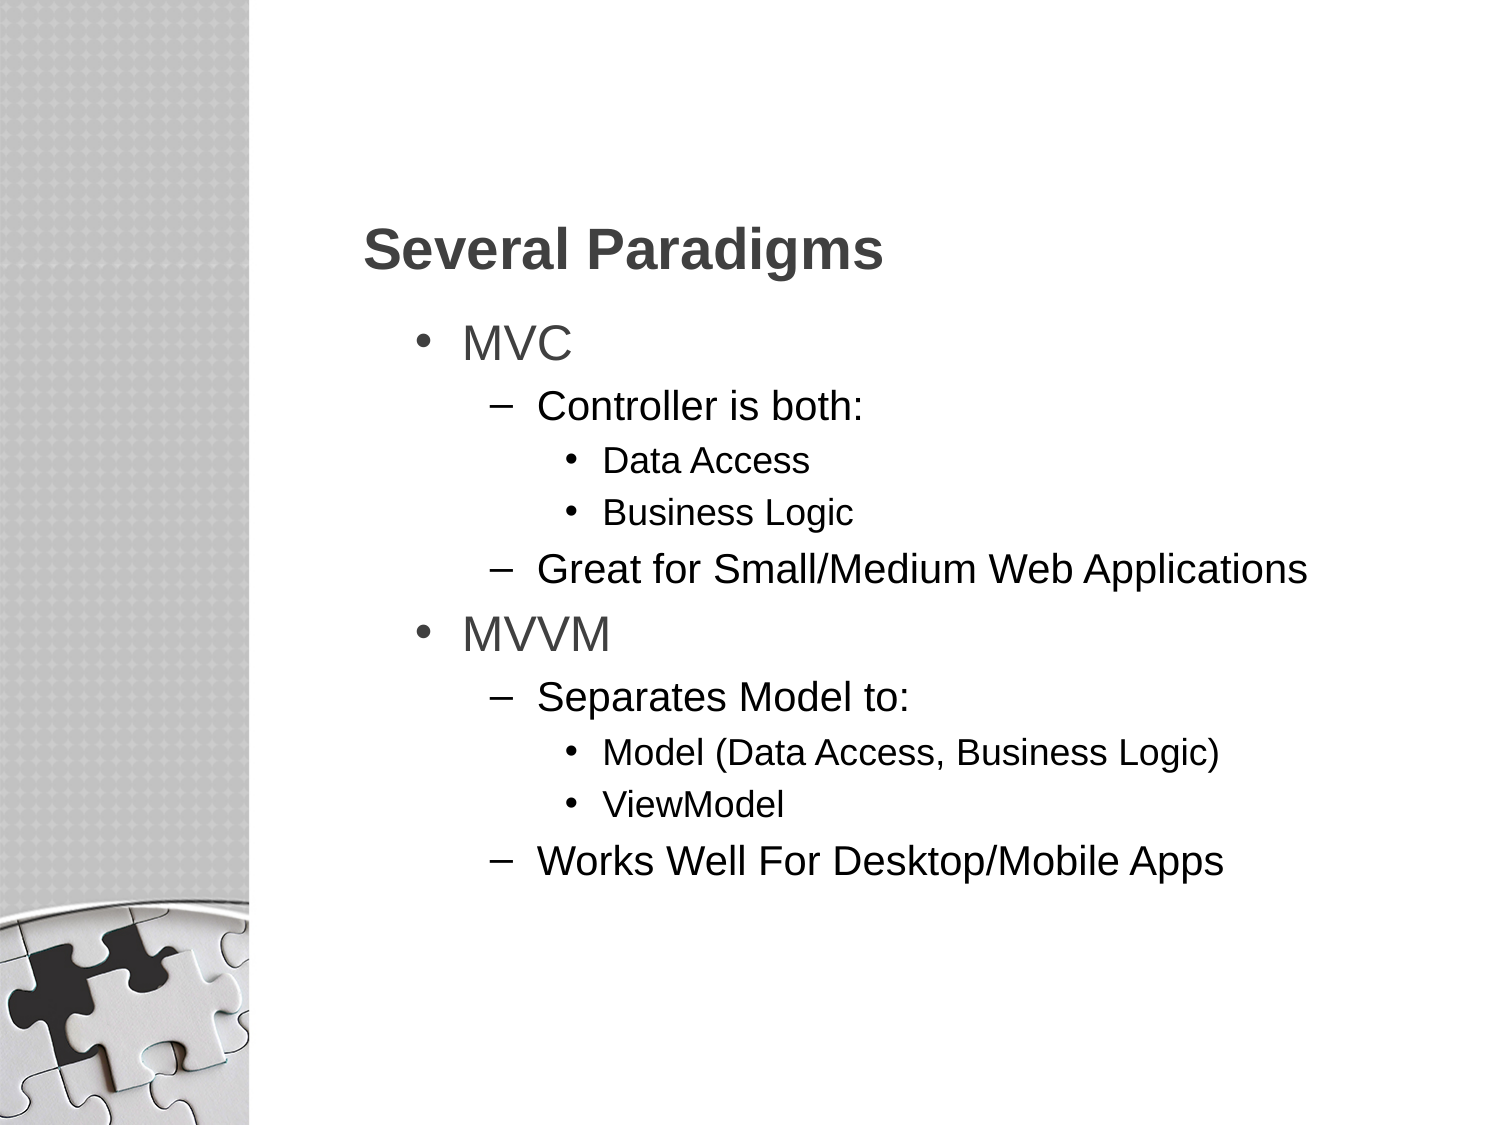

#
Several Paradigms
MVC
Controller is both:
Data Access
Business Logic
Great for Small/Medium Web Applications
MVVM
Separates Model to:
Model (Data Access, Business Logic)
ViewModel
Works Well For Desktop/Mobile Apps